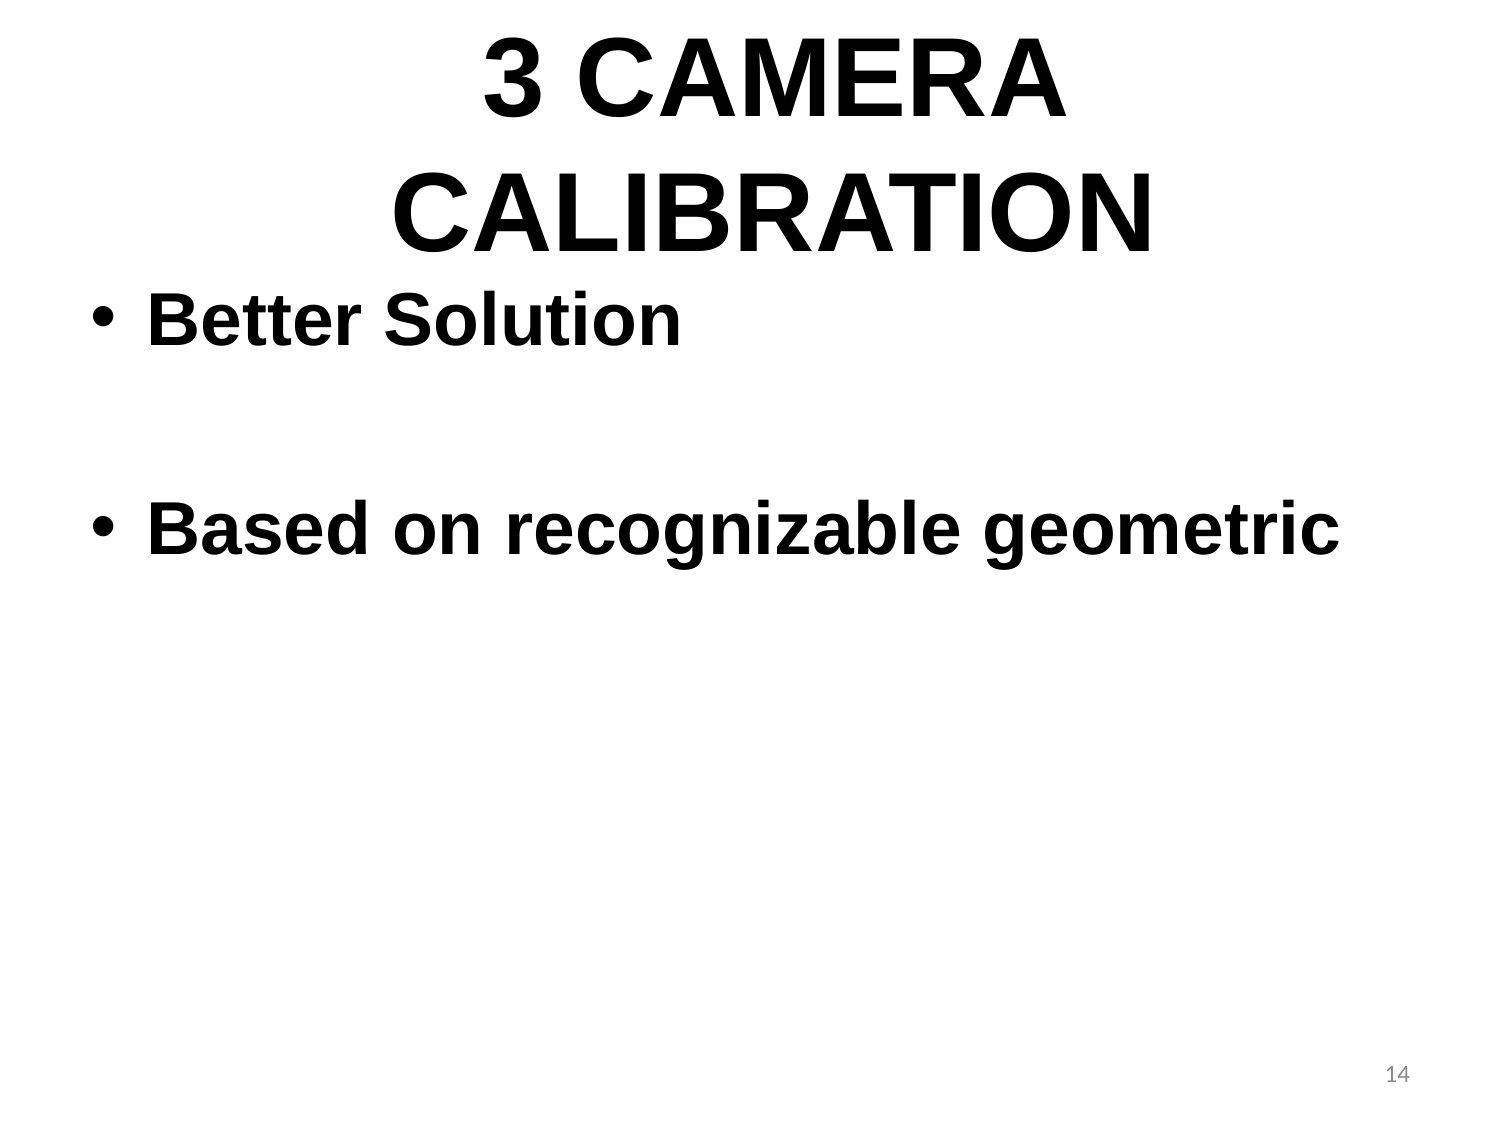

# 3 Camera Calibration
Better Solution

Based on recognizable geometric

14